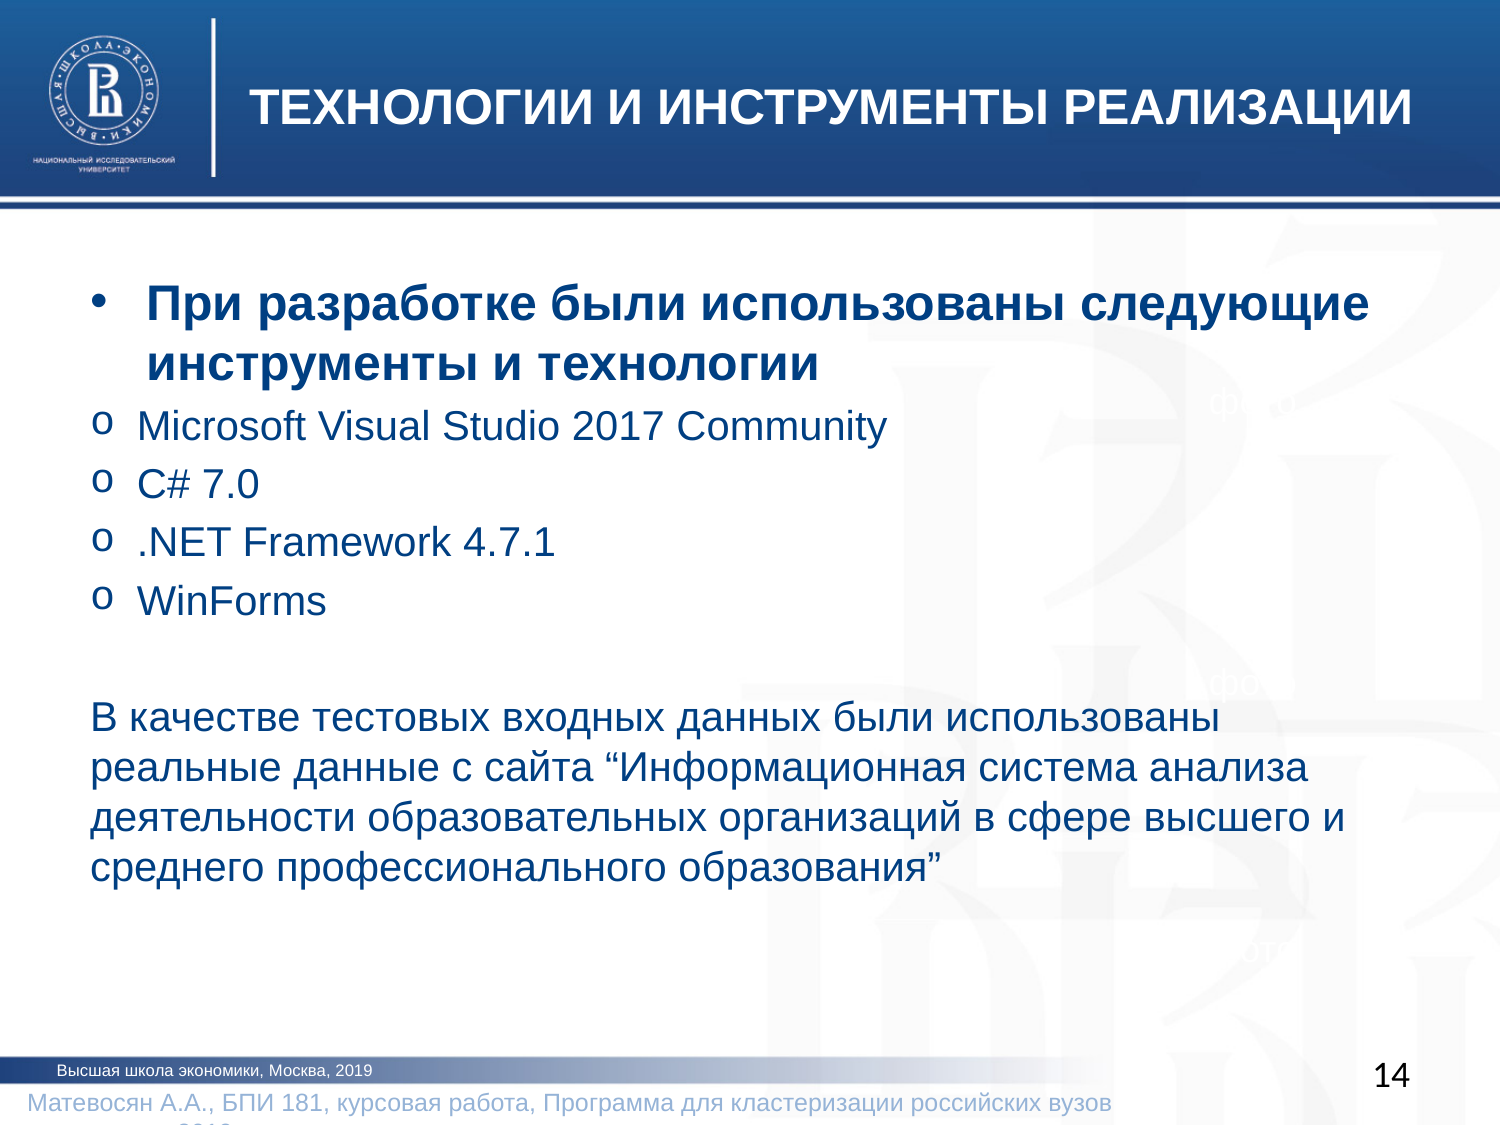

ТЕХНОЛОГИИ И ИНСТРУМЕНТЫ РЕАЛИЗАЦИИ
При разработке были использованы следующие инструменты и технологии
Microsoft Visual Studio 2017 Community
C# 7.0
.NET Framework 4.7.1
WinForms

В качестве тестовых входных данных были использованы реальные данные с сайта “Информационная система анализа деятельности образовательных организаций в сфере высшего и среднего профессионального образования”

фото
фото
фото
14
Высшая школа экономики, Москва, 2019
Матевосян А.А., БПИ 181, курсовая работа, Программа для кластеризации российских вузов 			2019